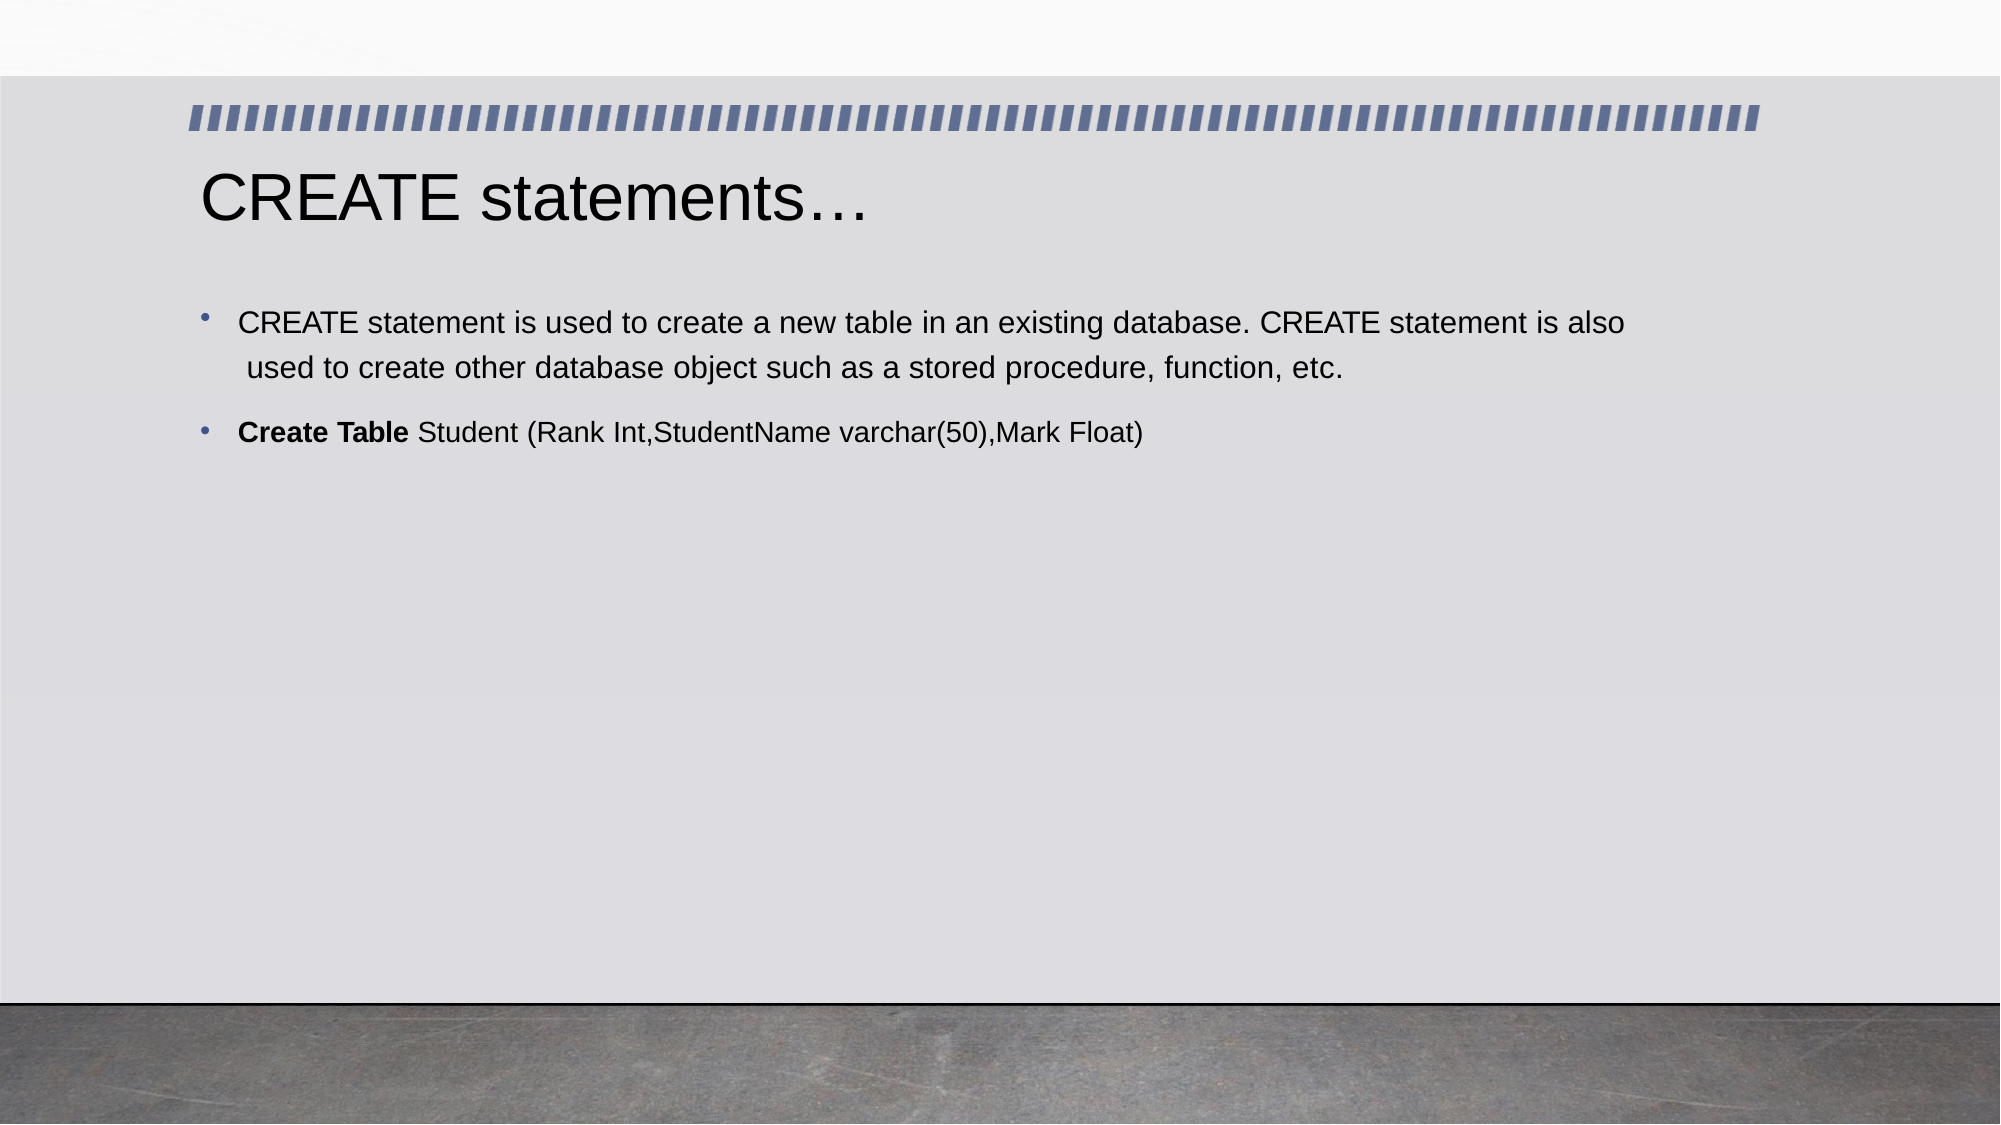

# CREATE statements…
CREATE statement is used to create a new table in an existing database. CREATE statement is also  used to create other database object such as a stored procedure, function, etc.
Create Table Student (Rank Int,StudentName varchar(50),Mark Float)